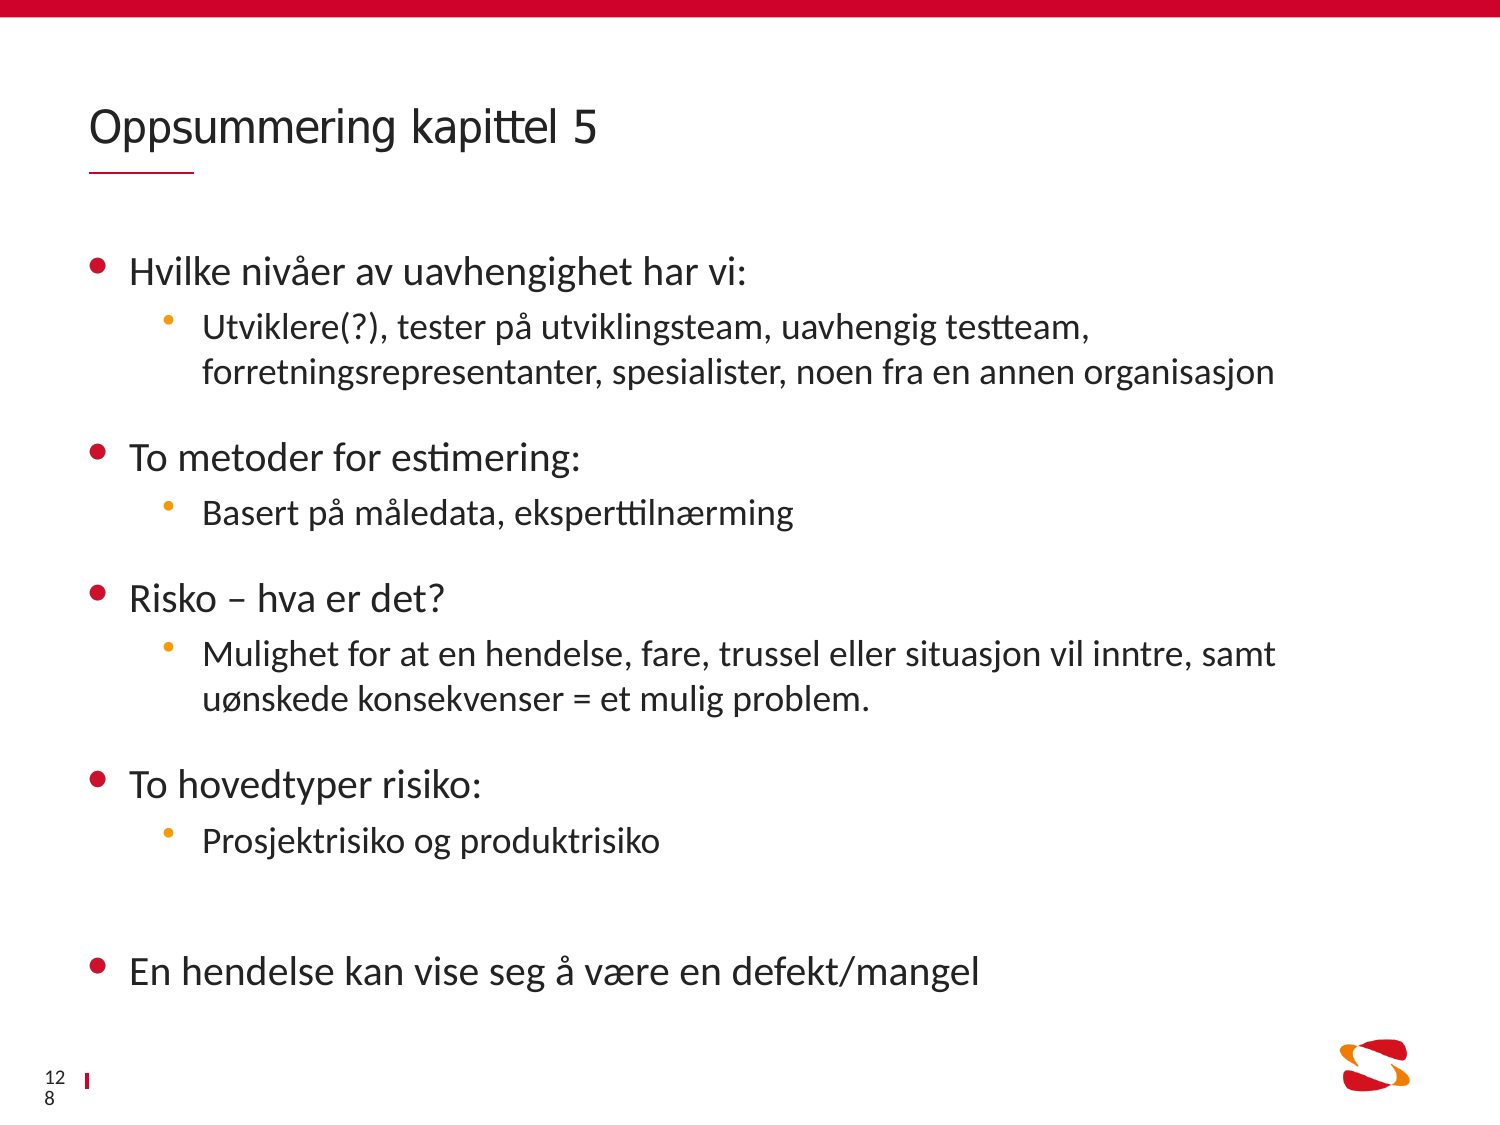

# Oppsummering kapittel 5
Hvilke nivåer av uavhengighet har vi:
Utviklere(?), tester på utviklingsteam, uavhengig testteam, forretningsrepresentanter, spesialister, noen fra en annen organisasjon
To metoder for estimering:
Basert på måledata, eksperttilnærming
Risko – hva er det?
Mulighet for at en hendelse, fare, trussel eller situasjon vil inntre, samt uønskede konsekvenser = et mulig problem.
To hovedtyper risiko:
Prosjektrisiko og produktrisiko

En hendelse kan vise seg å være en defekt/mangel

128